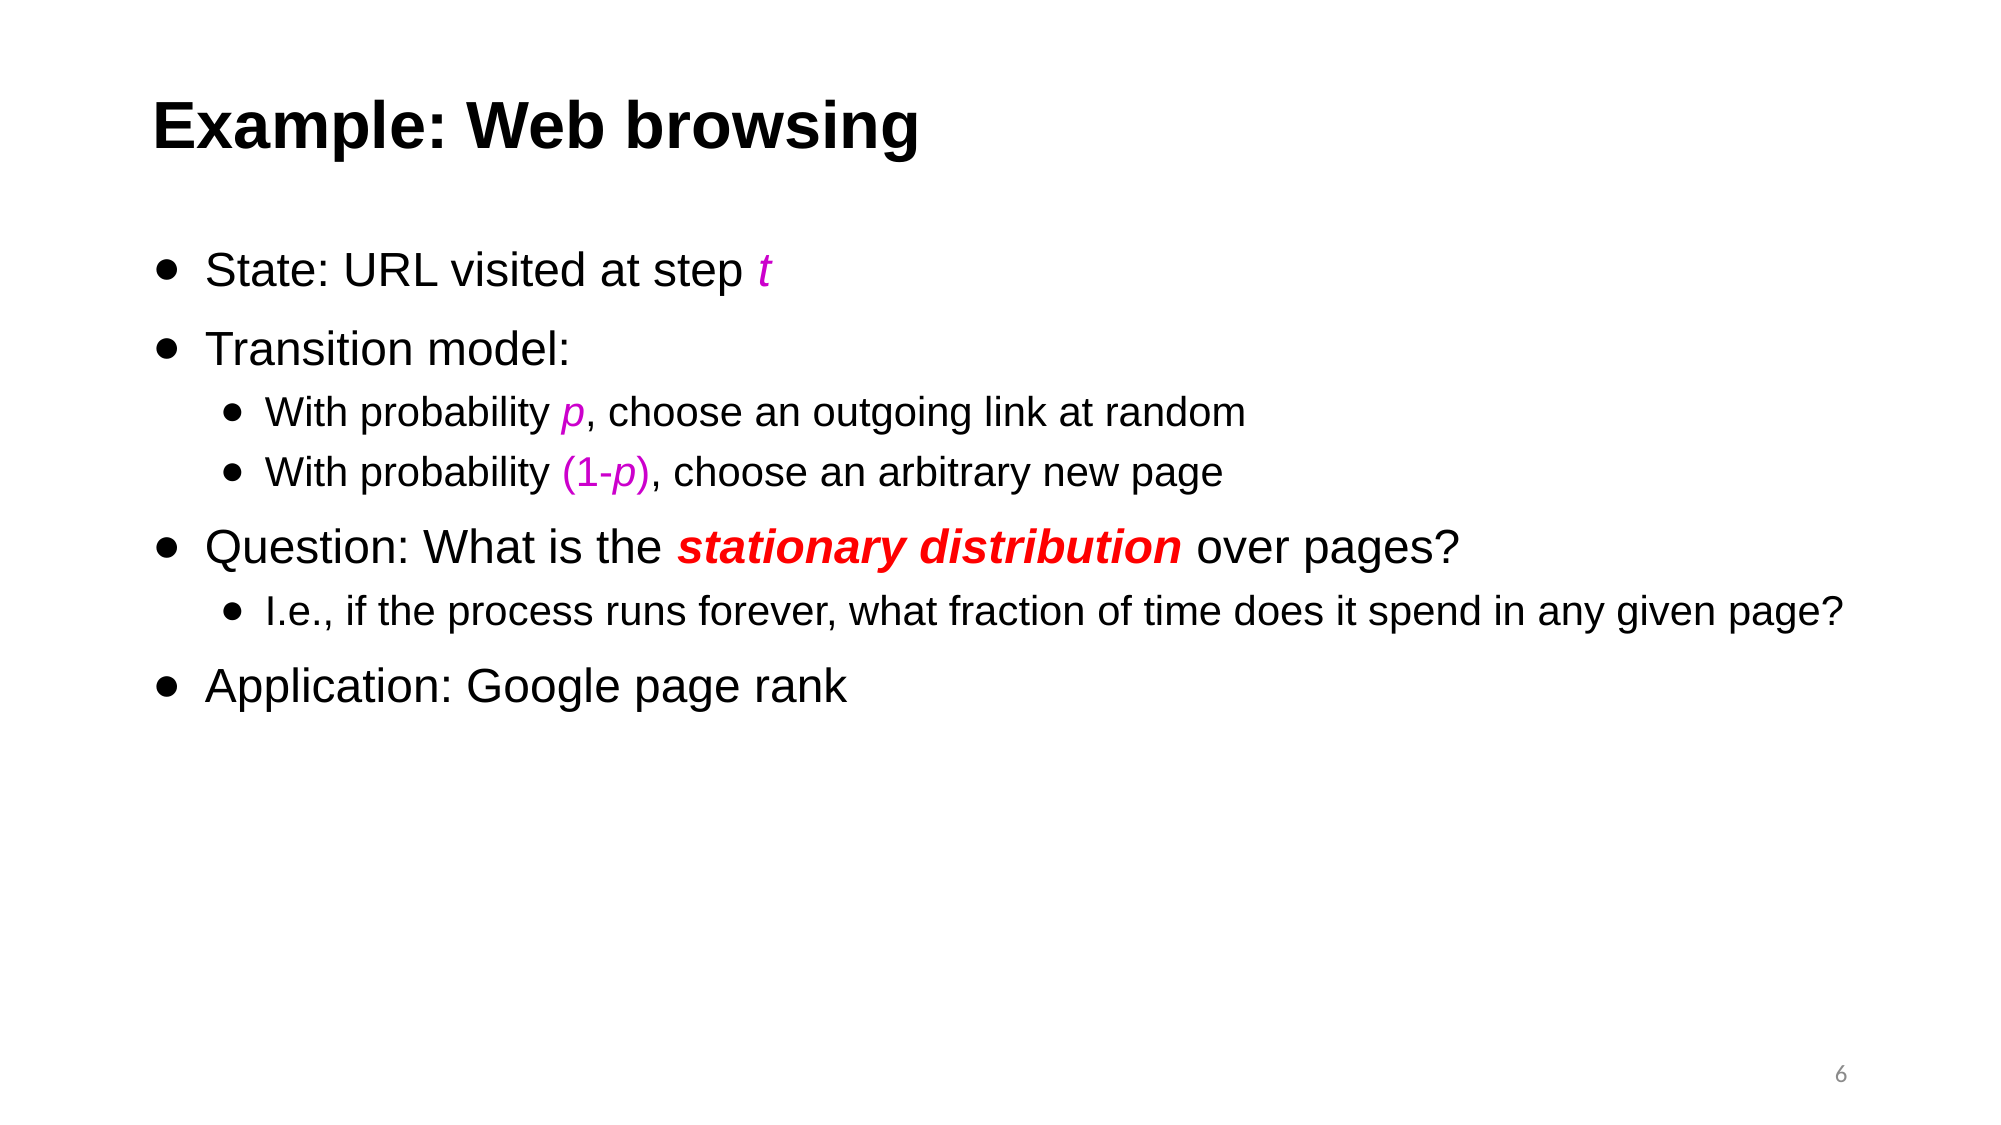

# Example: Web browsing
State: URL visited at step t
Transition model:
With probability p, choose an outgoing link at random
With probability (1-p), choose an arbitrary new page
Question: What is the stationary distribution over pages?
I.e., if the process runs forever, what fraction of time does it spend in any given page?
Application: Google page rank

6